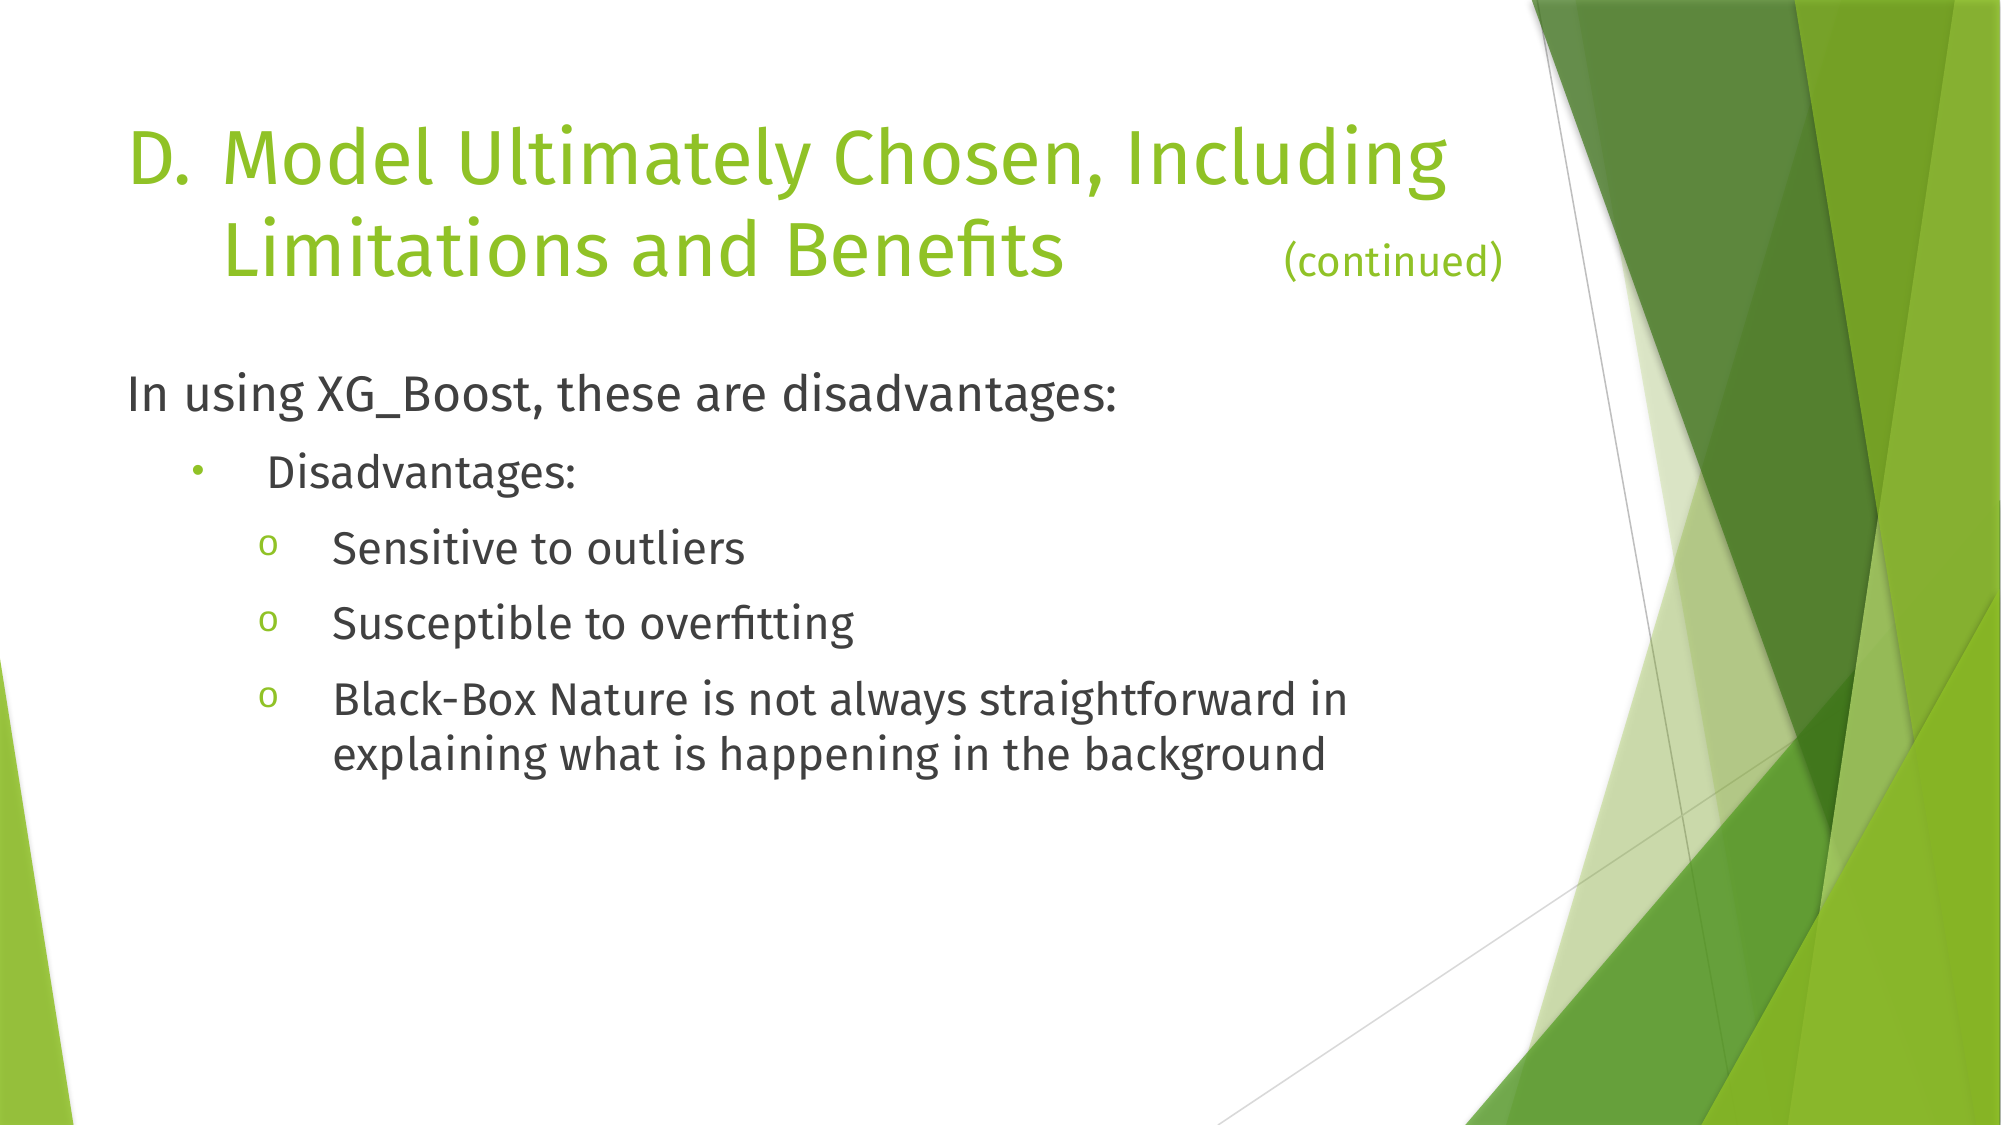

# D.	Model Ultimately Chosen, Including Limitations and Benefits            (continued)
In using XG_Boost, these are disadvantages:
Disadvantages:
Sensitive to outliers
Susceptible to overfitting
Black-Box Nature is not always straightforward in explaining what is happening in the background